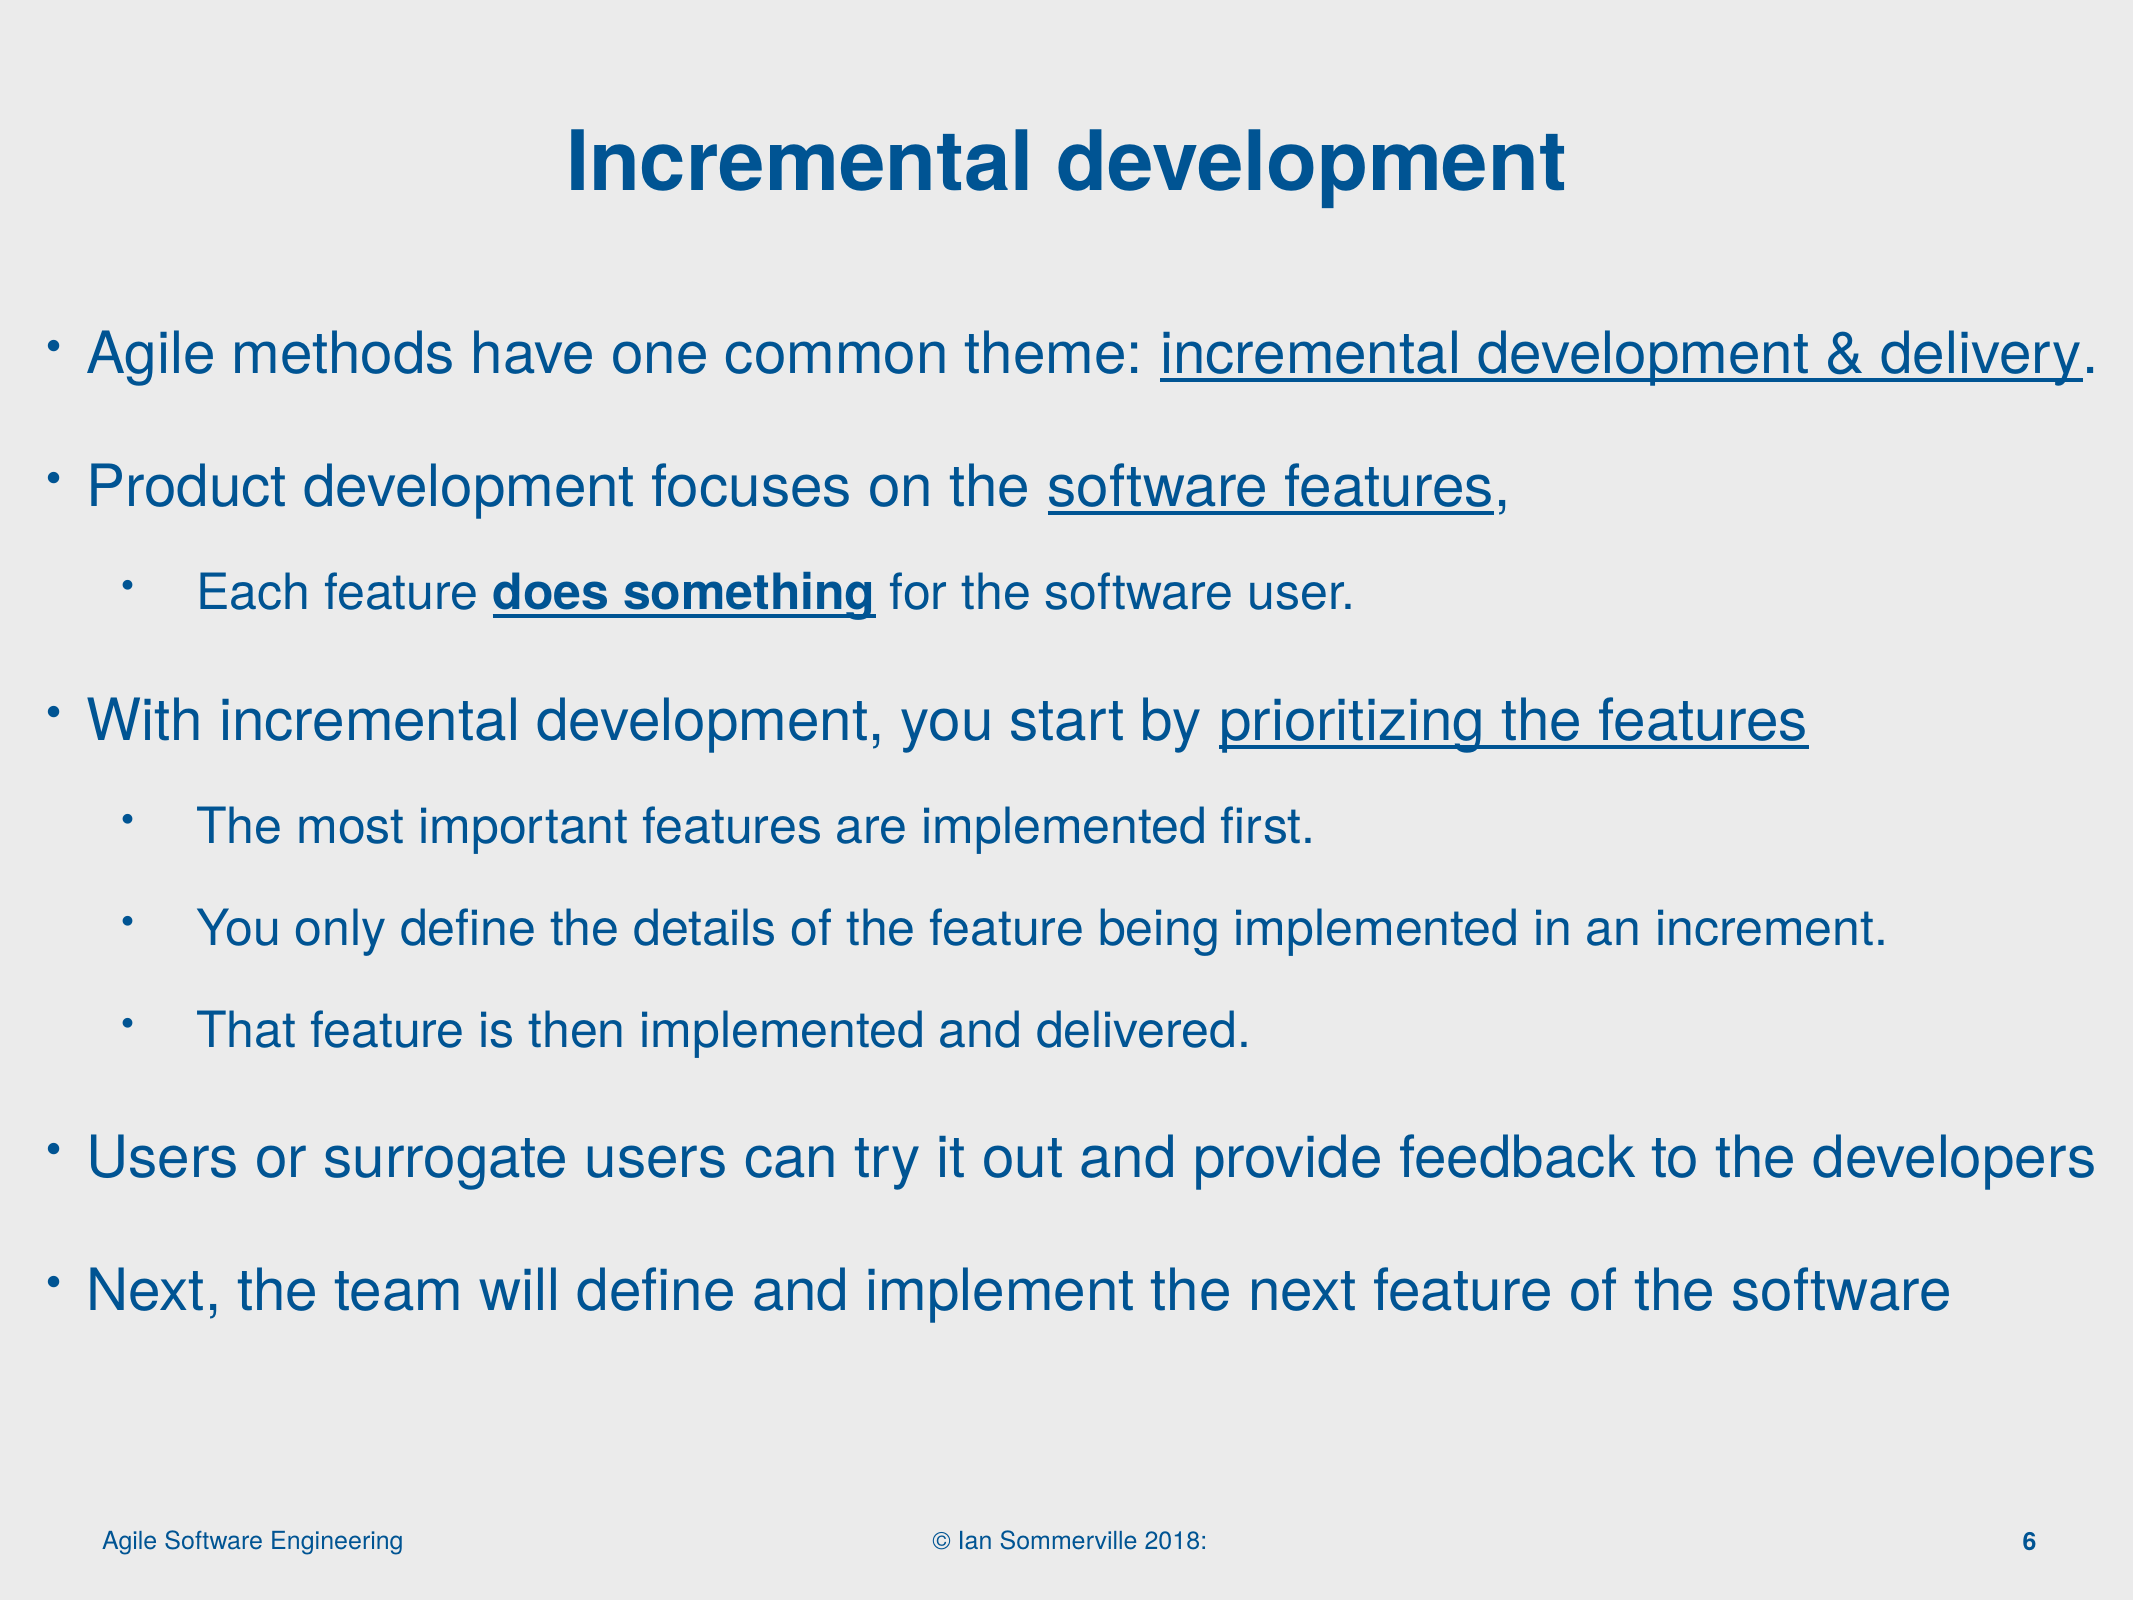

# Incremental development
Agile methods have one common theme: incremental development & delivery.
Product development focuses on the software features,
Each feature does something for the software user.
With incremental development, you start by prioritizing the features
The most important features are implemented first.
You only define the details of the feature being implemented in an increment.
That feature is then implemented and delivered.
Users or surrogate users can try it out and provide feedback to the developers
Next, the team will define and implement the next feature of the software
6